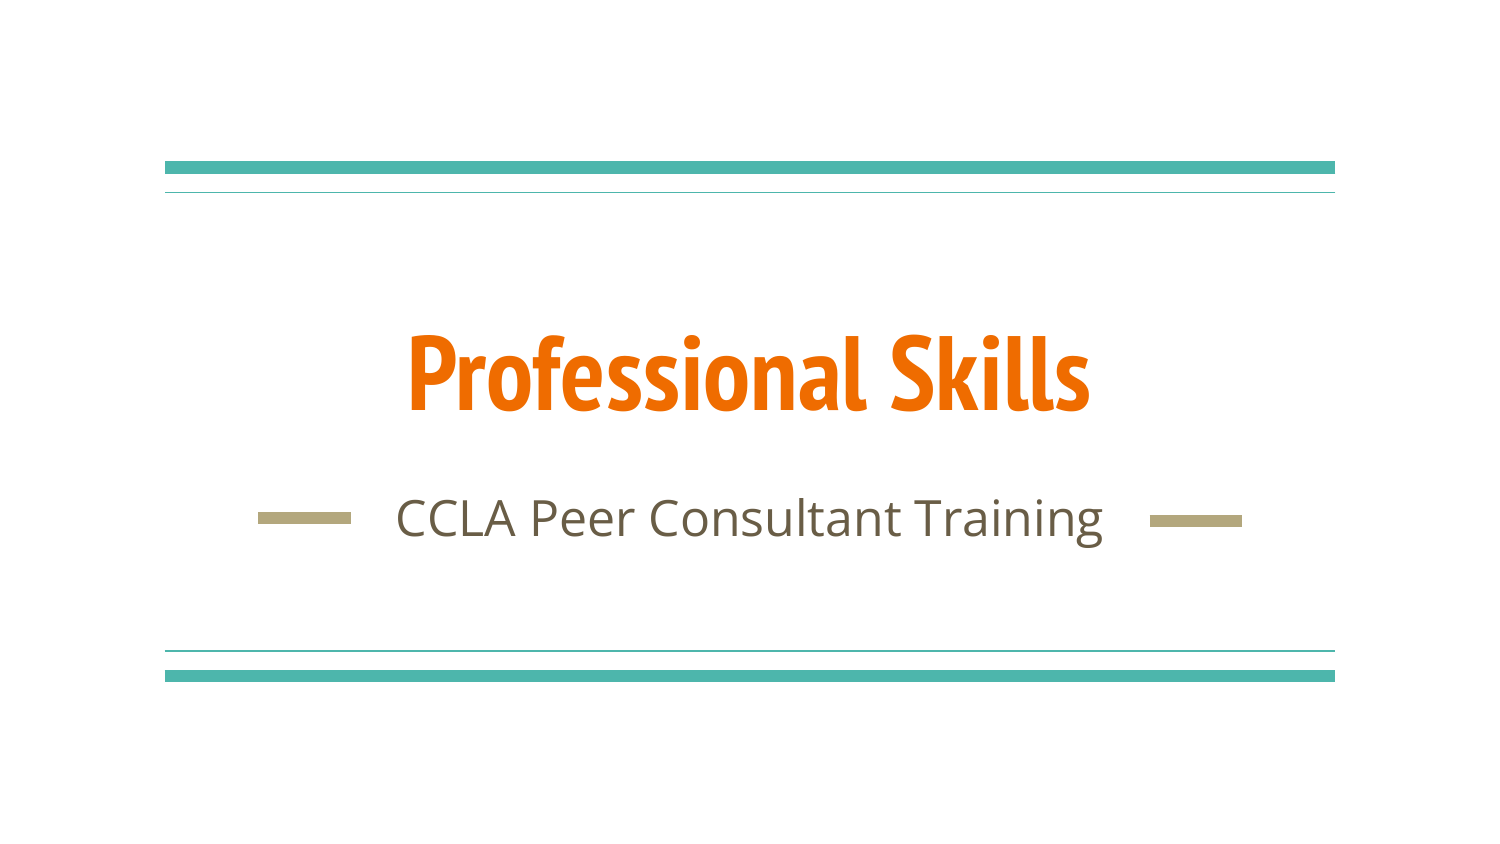

# Professional Skills
CCLA Peer Consultant Training